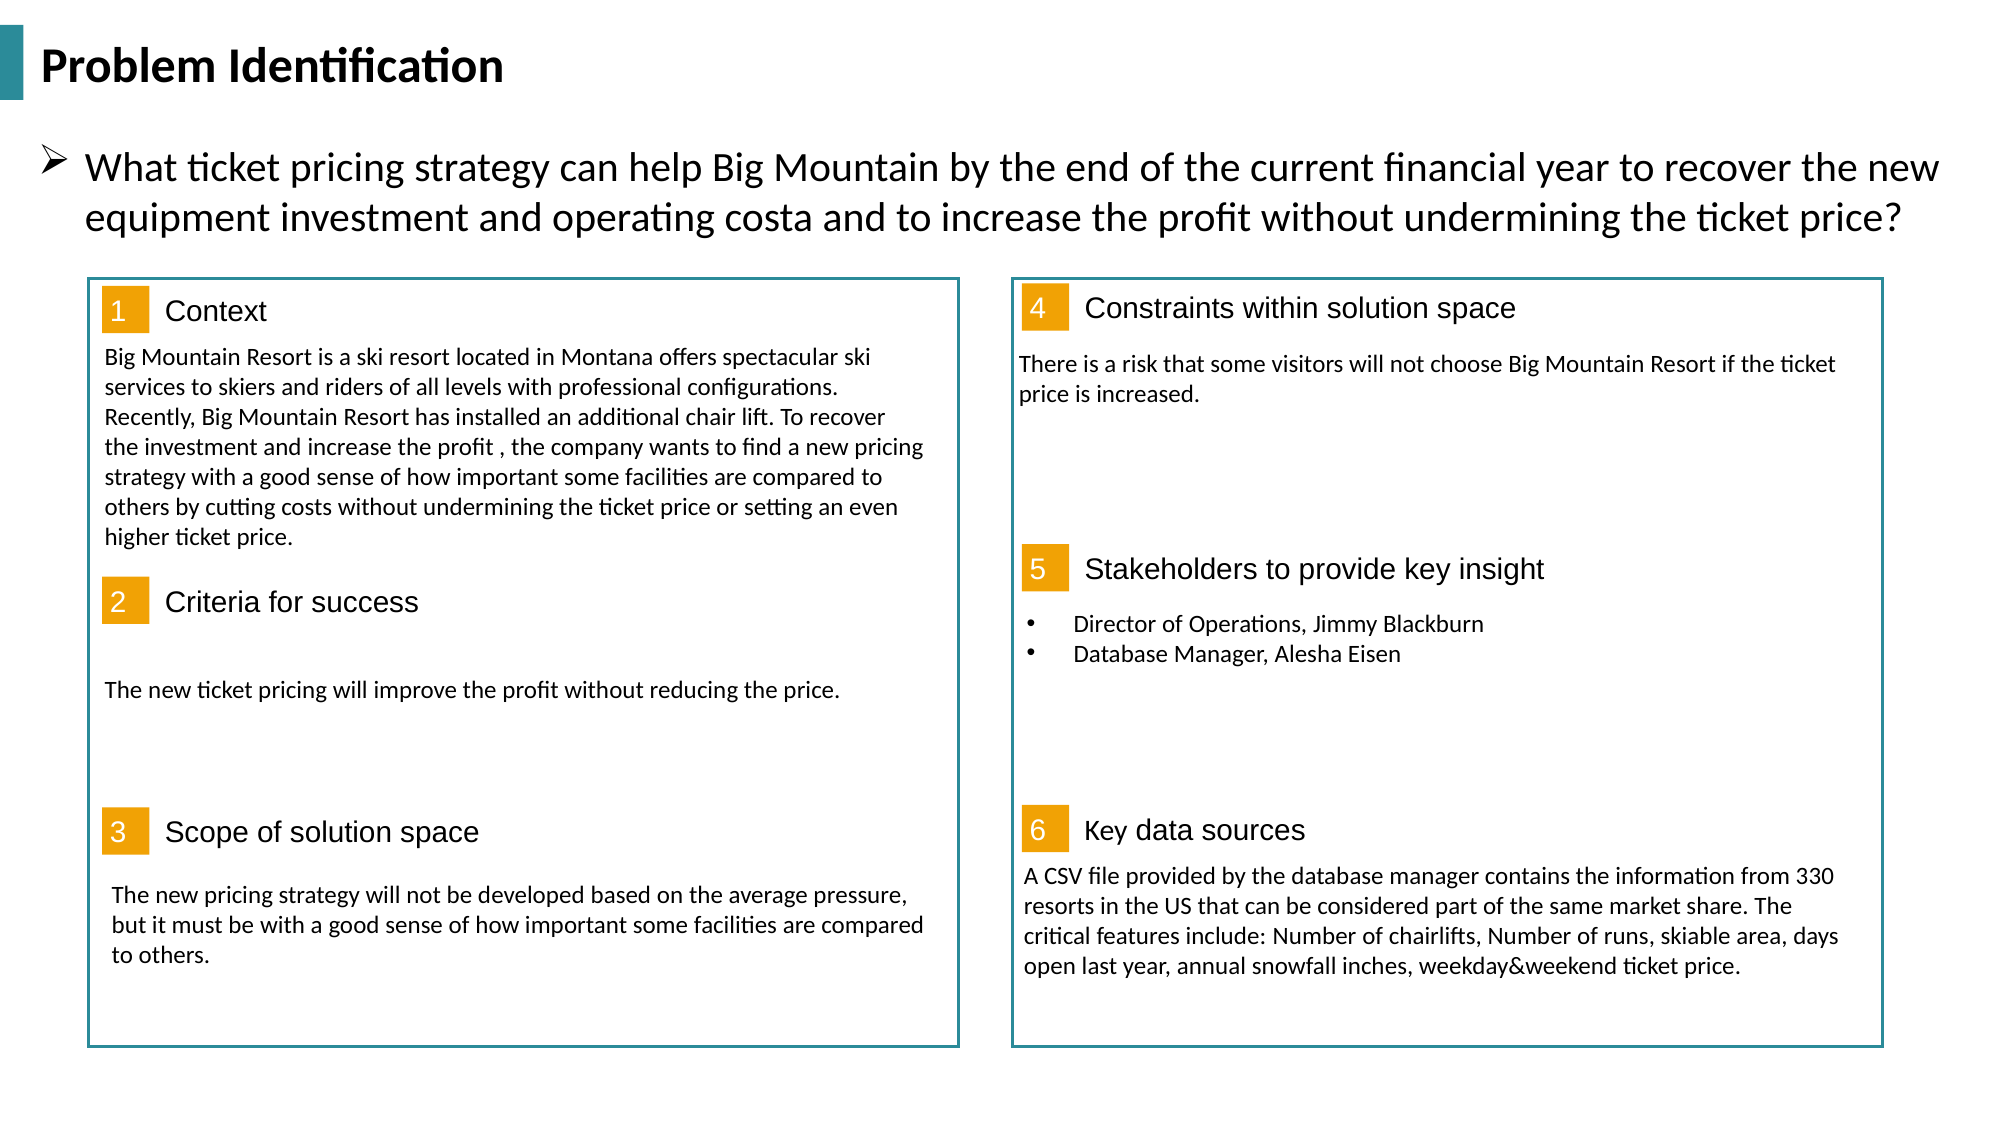

Problem Identification
What ticket pricing strategy can help Big Mountain by the end of the current financial year to recover the new equipment investment and operating costa and to increase the profit without undermining the ticket price?

4
1
Constraints within solution space
Context
Big Mountain Resort is a ski resort located in Montana offers spectacular ski services to skiers and riders of all levels with professional configurations. Recently, Big Mountain Resort has installed an additional chair lift. To recover the investment and increase the profit , the company wants to find a new pricing strategy with a good sense of how important some facilities are compared to others by cutting costs without undermining the ticket price or setting an even higher ticket price.
There is a risk that some visitors will not choose Big Mountain Resort if the ticket price is increased.
5
Stakeholders to provide key insight
2
Criteria for success
Director of Operations, Jimmy Blackburn
Database Manager, Alesha Eisen
The new ticket pricing will improve the profit without reducing the price.
6
3
Key data sources
Scope of solution space
A CSV file provided by the database manager contains the information from 330 resorts in the US that can be considered part of the same market share. The critical features include: Number of chairlifts, Number of runs, skiable area, days open last year, annual snowfall inches, weekday&weekend ticket price.

The new pricing strategy will not be developed based on the average pressure, but it must be with a good sense of how important some facilities are compared to others.